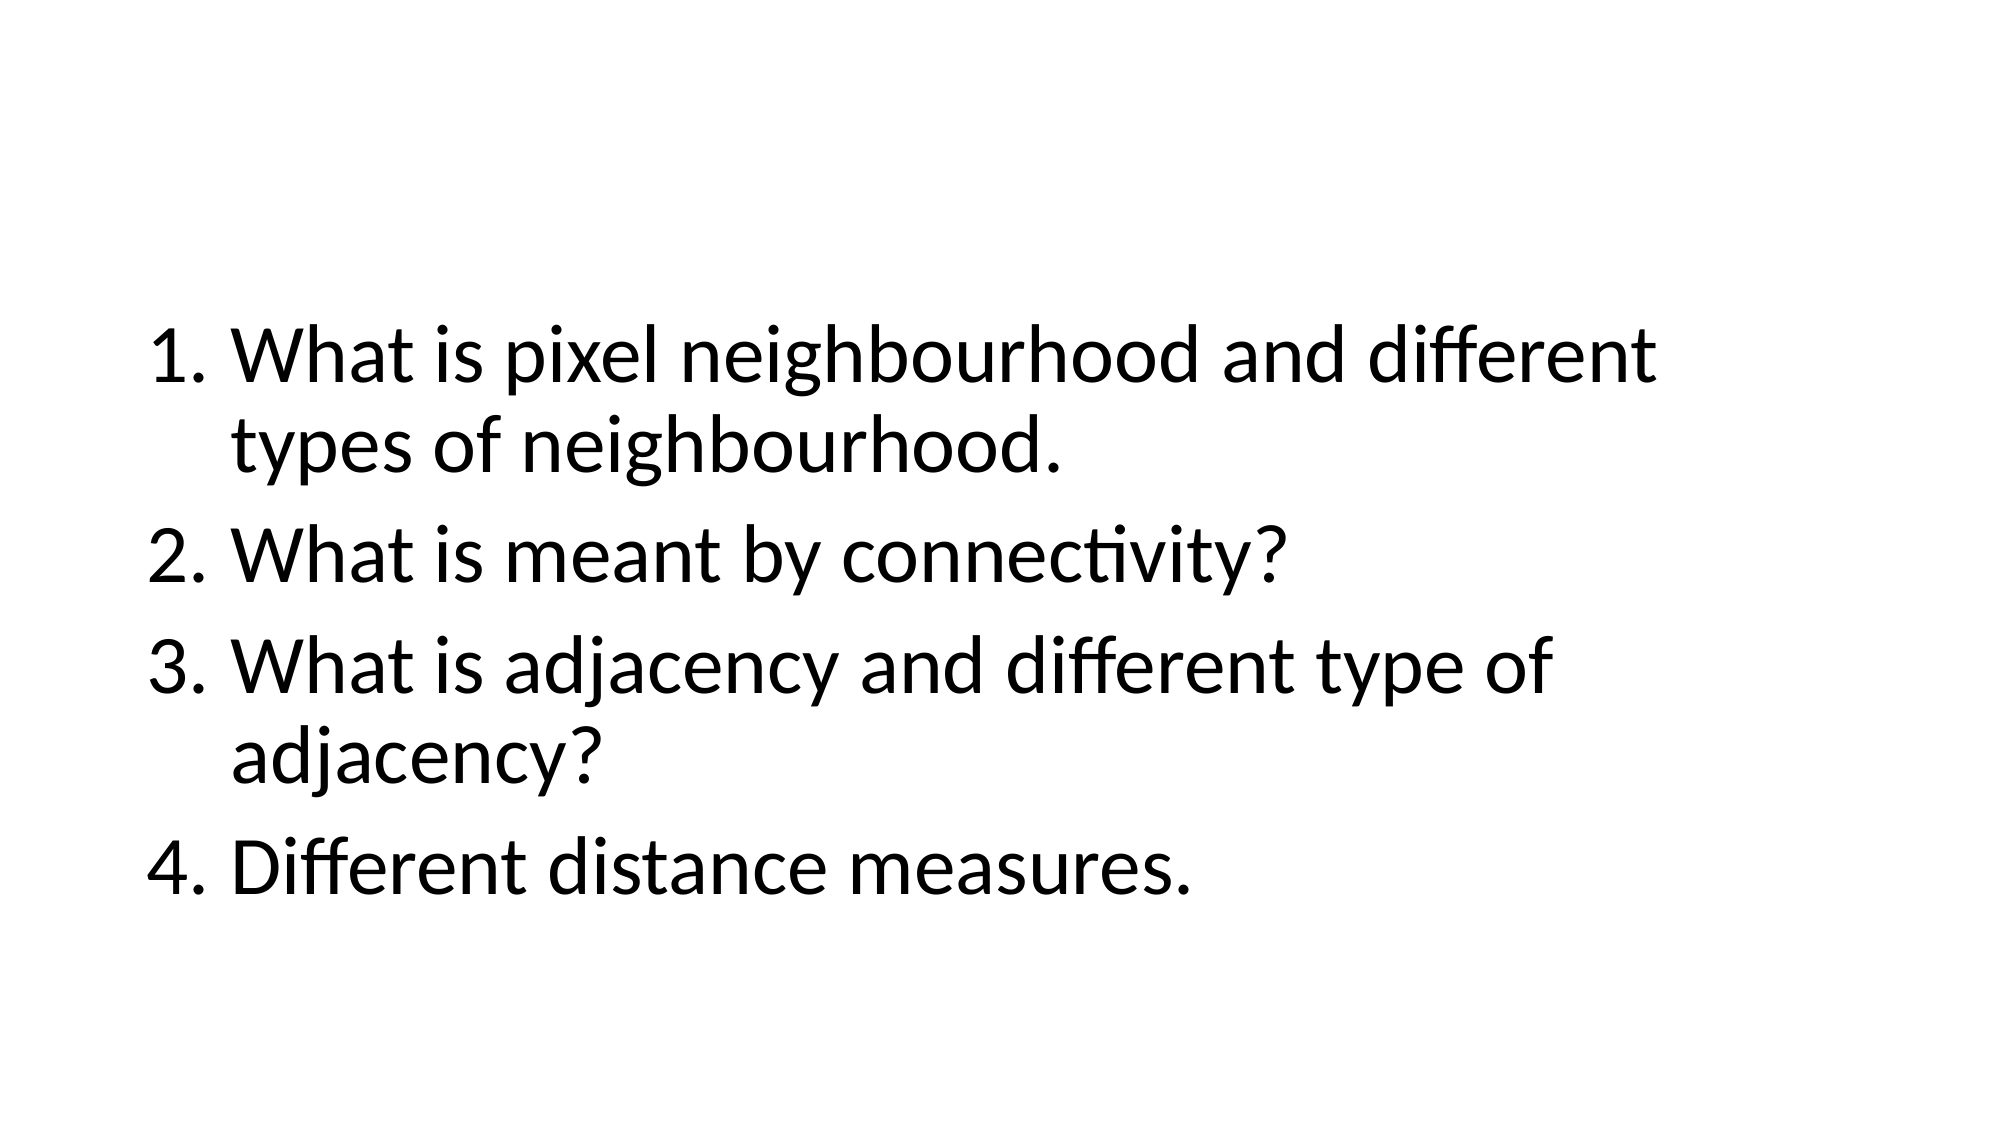

#
What is pixel neighbourhood and different types of neighbourhood.
What is meant by connectivity?
What is adjacency and different type of adjacency?
Different distance measures.